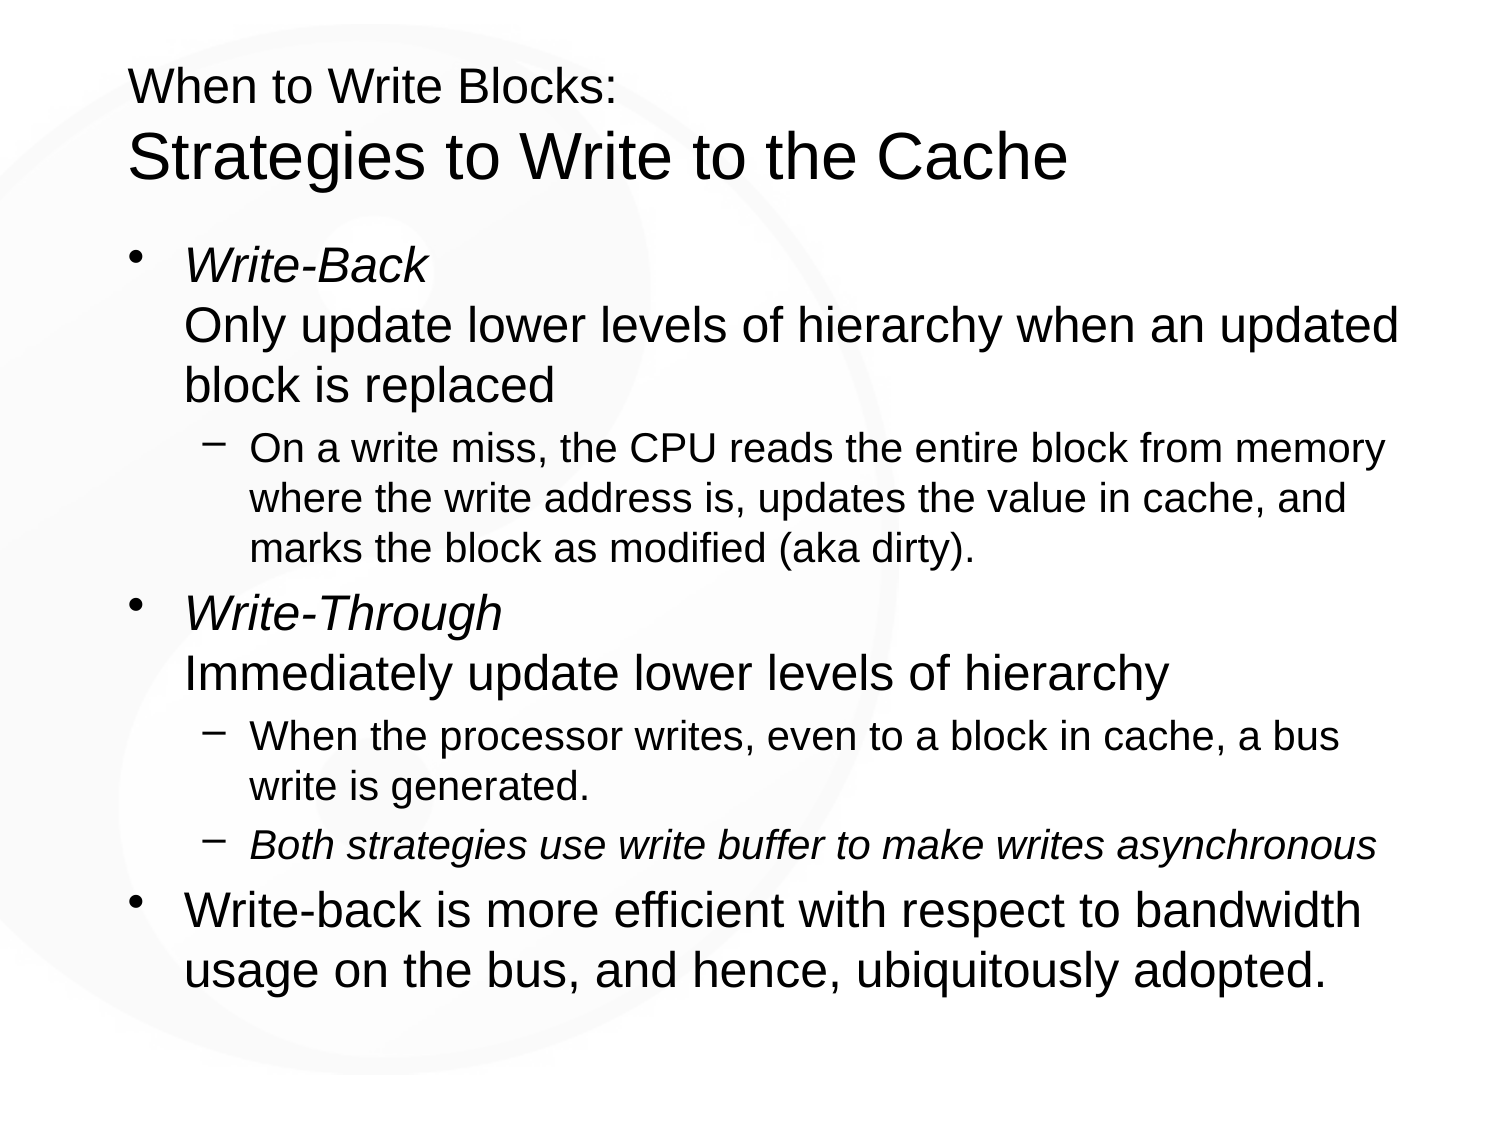

# When to Write Blocks: Strategies to Write to the Cache
Write-Back
 	Only update lower levels of hierarchy when an updated block is replaced
On a write miss, the CPU reads the entire block from memory where the write address is, updates the value in cache, and marks the block as modified (aka dirty).
Write-Through
 	Immediately update lower levels of hierarchy
When the processor writes, even to a block in cache, a bus write is generated.
Both strategies use write buffer to make writes asynchronous
Write-back is more efficient with respect to bandwidth usage on the bus, and hence, ubiquitously adopted.